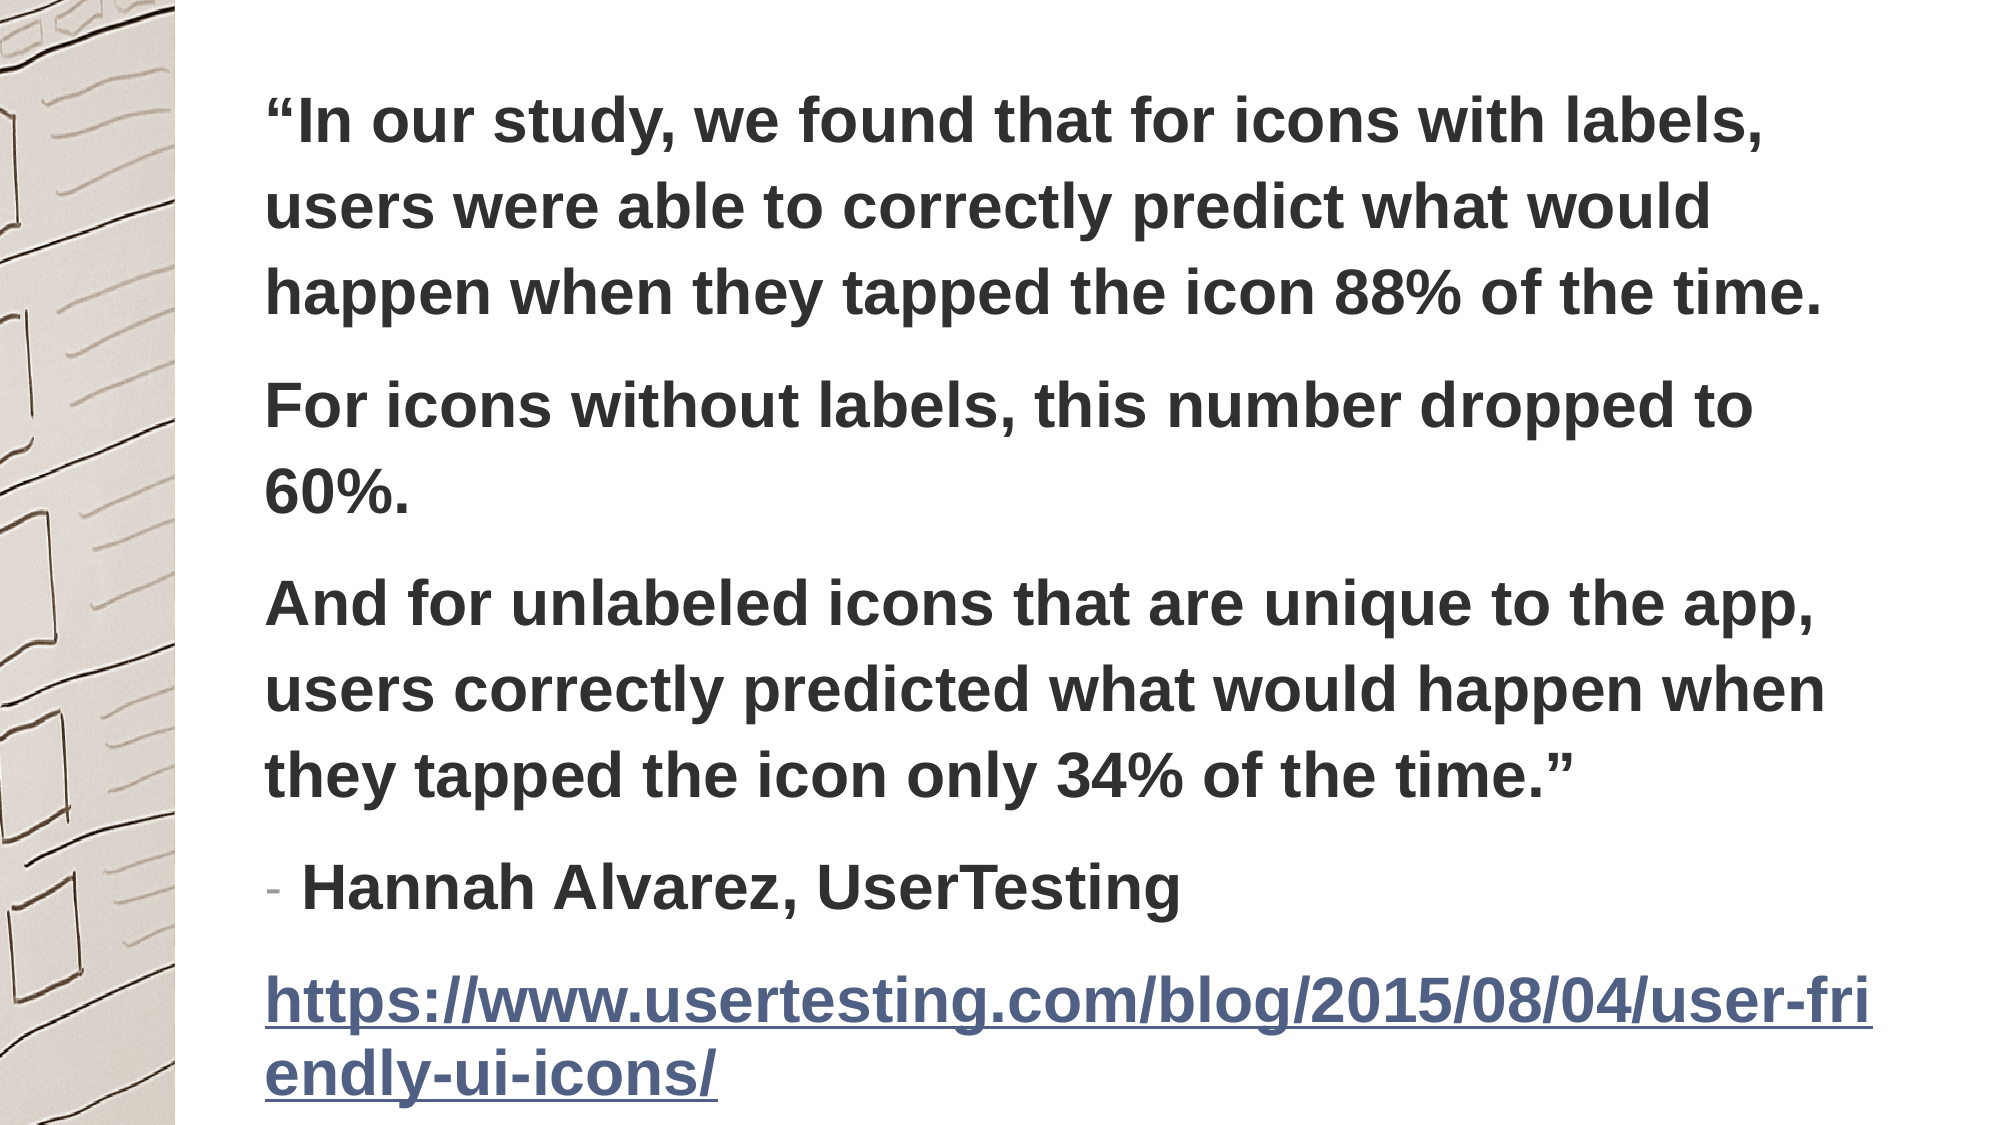

“In our study, we found that for icons with labels, users were able to correctly predict what would happen when they tapped the icon 88% of the time.
For icons without labels, this number dropped to 60%.
And for unlabeled icons that are unique to the app, users correctly predicted what would happen when they tapped the icon only 34% of the time.”
Hannah Alvarez, UserTesting
https://www.usertesting.com/blog/2015/08/04/user-friendly-ui-icons/